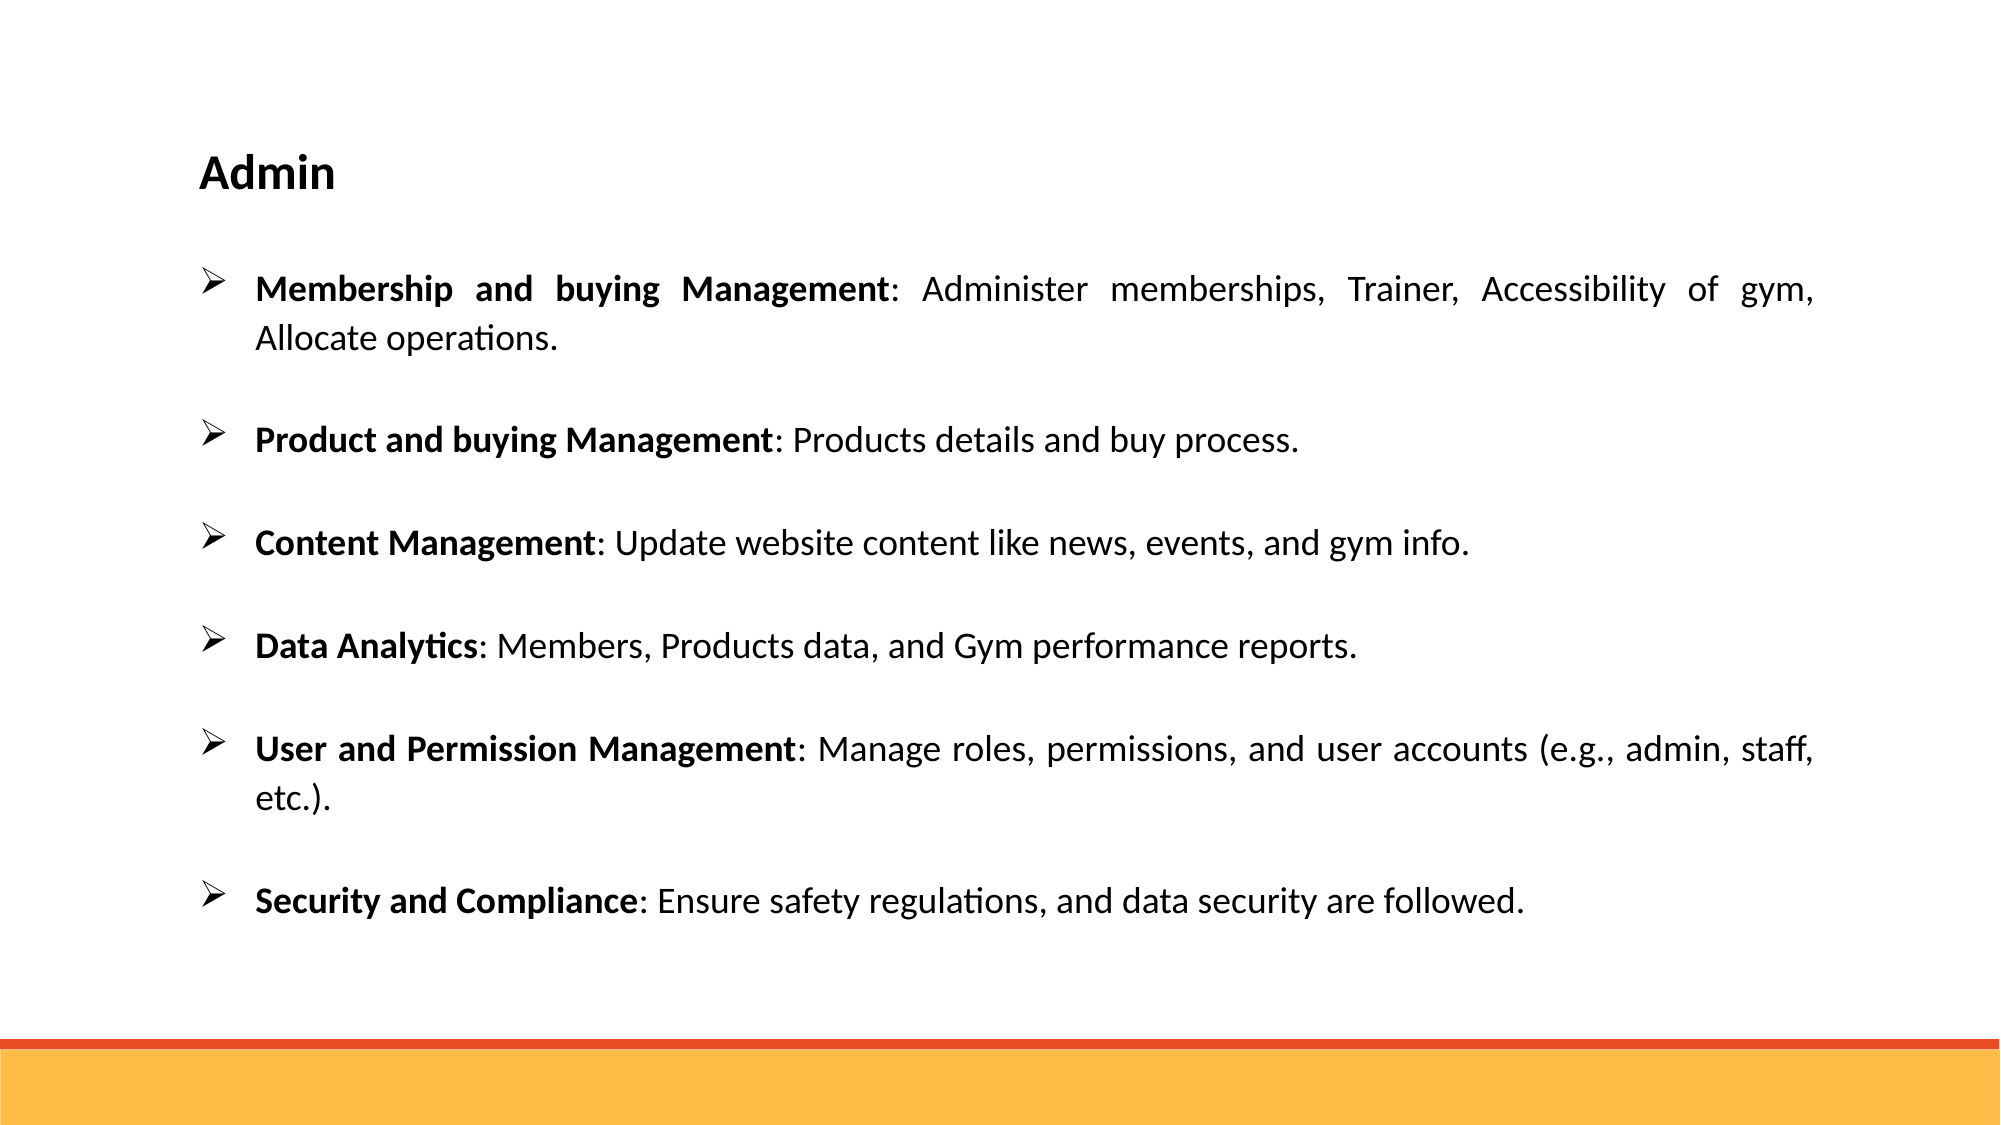

Admin

Membership and buying Management: Administer memberships, Trainer, Accessibility of gym, Allocate operations.

Product and buying Management: Products details and buy process.

Content Management: Update website content like news, events, and gym info.

Data Analytics: Members, Products data, and Gym performance reports.

User and Permission Management: Manage roles, permissions, and user accounts (e.g., admin, staff, etc.).

Security and Compliance: Ensure safety regulations, and data security are followed.